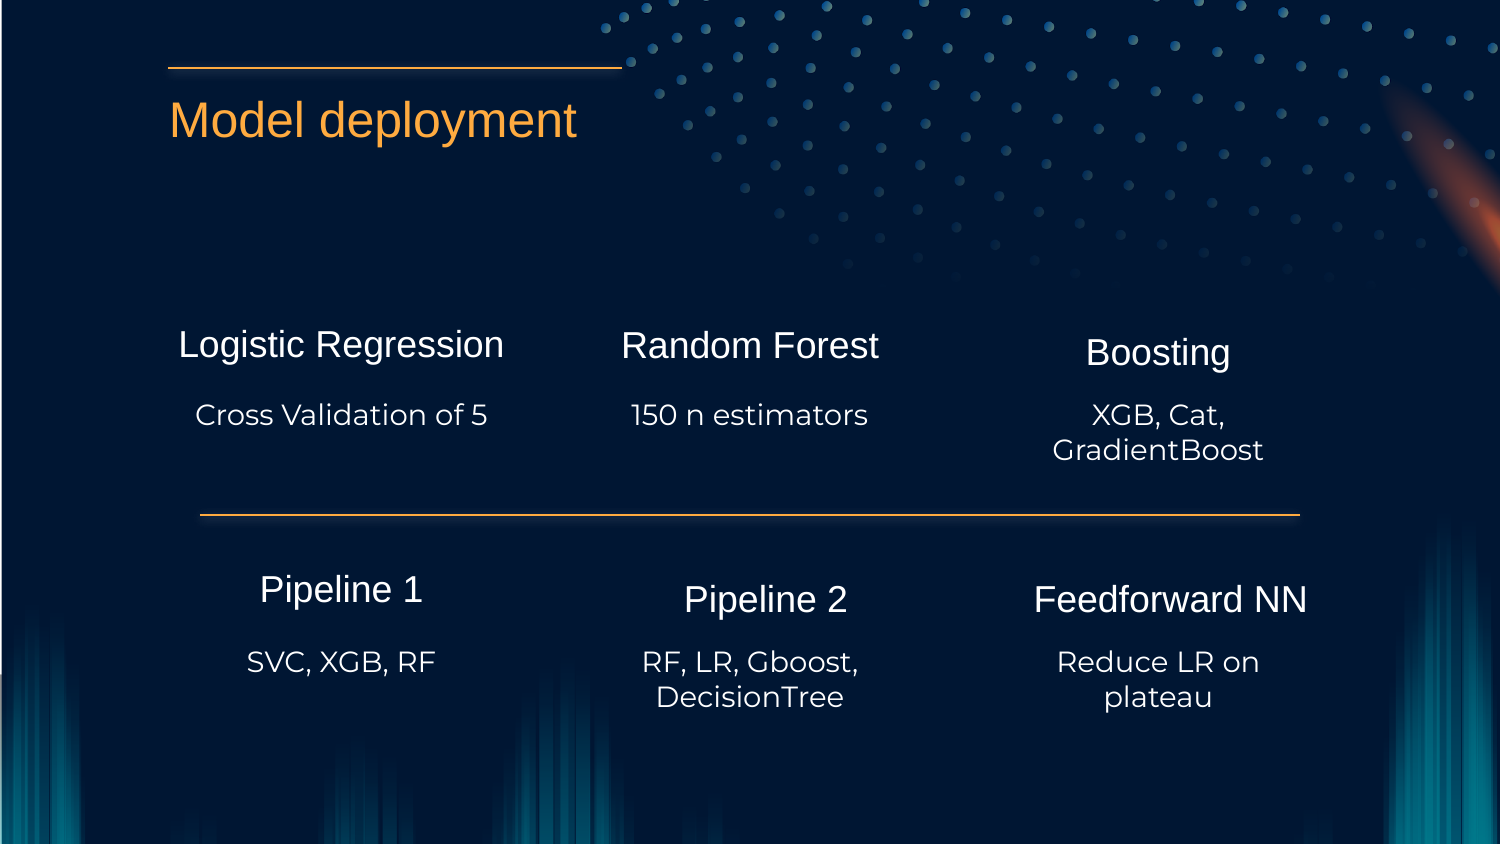

Model deployment
Logistic Regression
Random Forest
Boosting
Cross Validation of 5
150 n estimators
XGB, Cat, GradientBoost
# Pipeline 1
Pipeline 2
Feedforward NN
SVC, XGB, RF
RF, LR, Gboost, DecisionTree
Reduce LR on plateau